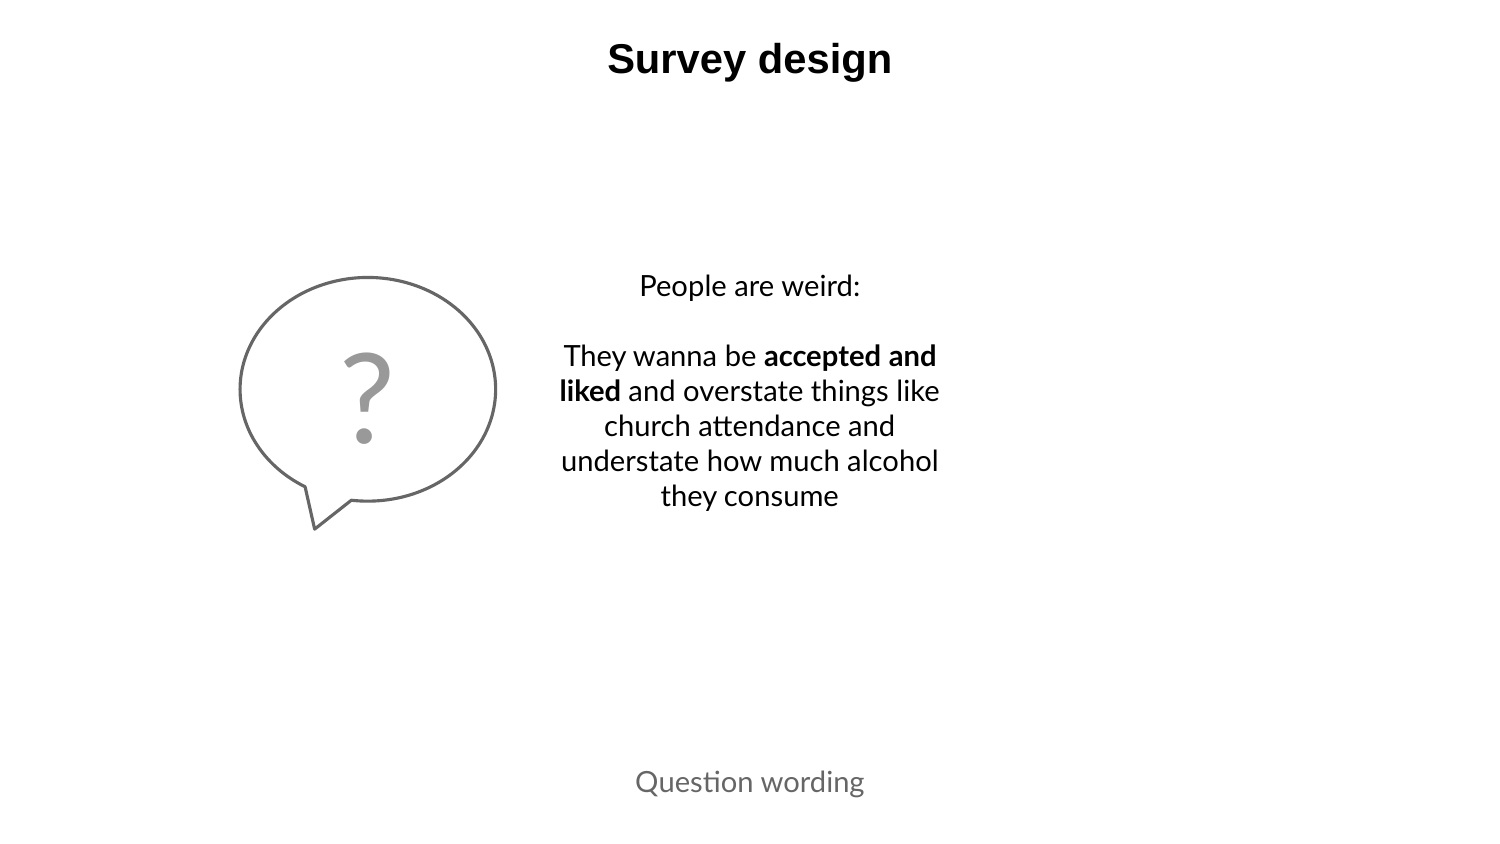

# Survey design

?
People are weird:

They wanna be accepted and liked and overstate things like church attendance and understate how much alcohol they consume
Question wording